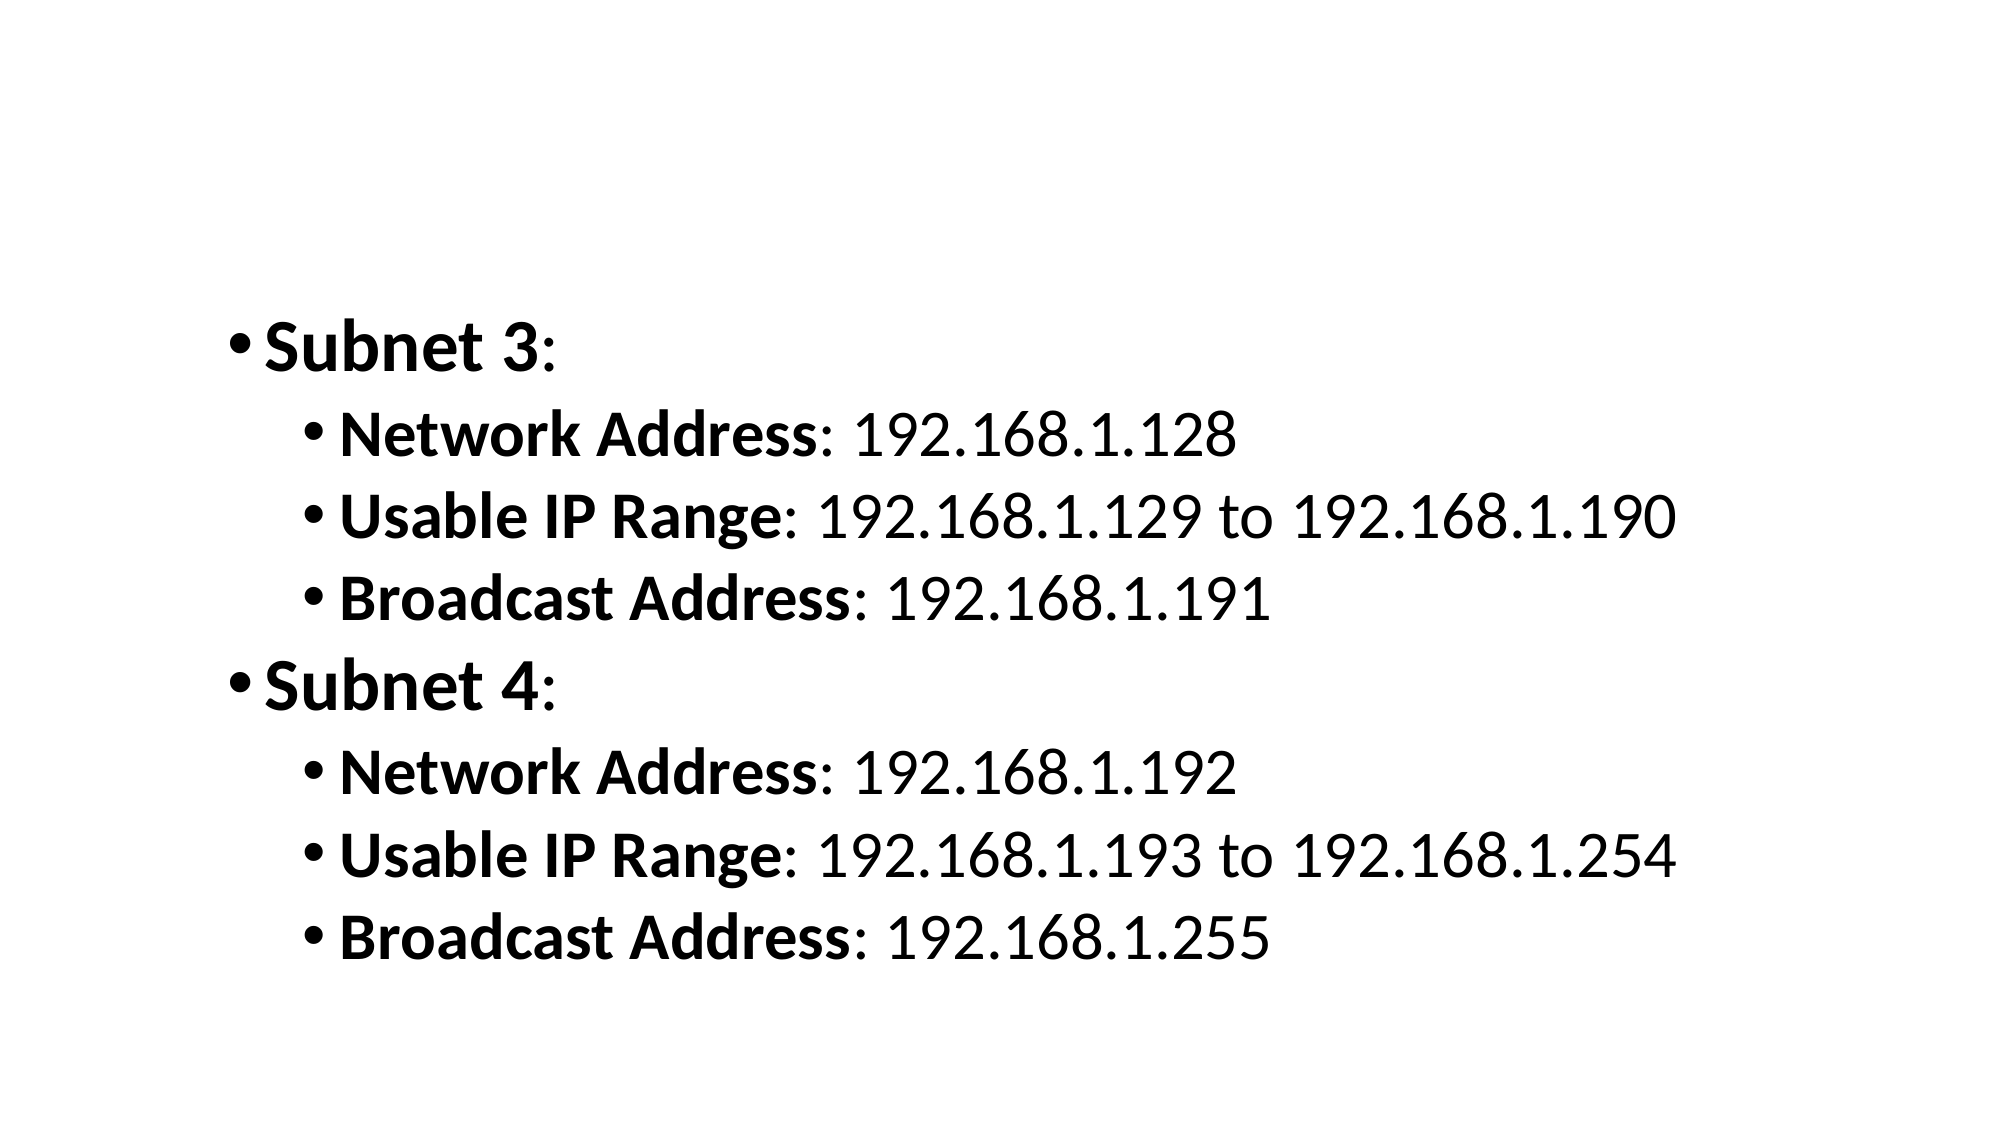

#
Subnet 3:
Network Address: 192.168.1.128
Usable IP Range: 192.168.1.129 to 192.168.1.190
Broadcast Address: 192.168.1.191
Subnet 4:
Network Address: 192.168.1.192
Usable IP Range: 192.168.1.193 to 192.168.1.254
Broadcast Address: 192.168.1.255